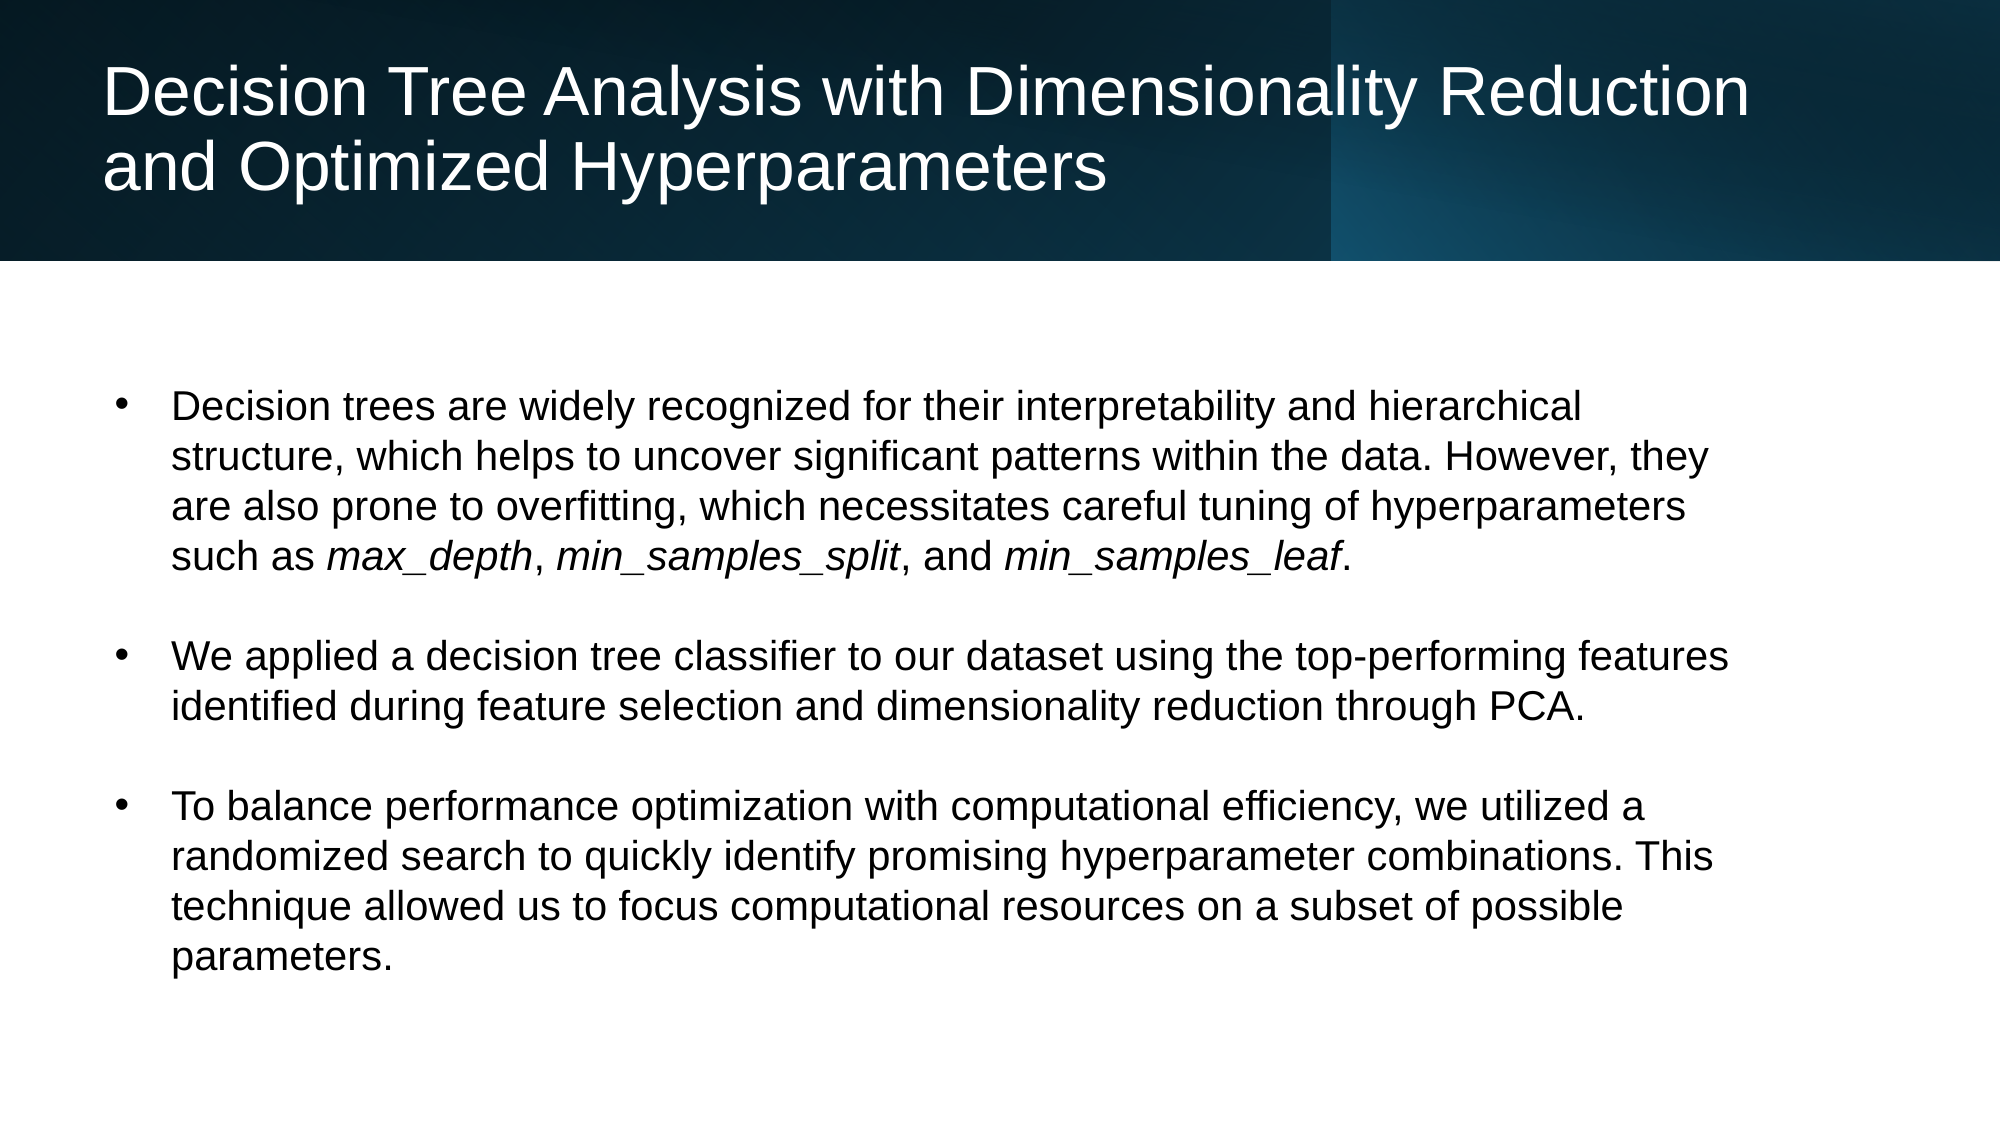

# Decision Tree Analysis with Dimensionality Reduction and Optimized Hyperparameters

Decision trees are widely recognized for their interpretability and hierarchical structure, which helps to uncover significant patterns within the data. However, they are also prone to overfitting, which necessitates careful tuning of hyperparameters such as max_depth, min_samples_split, and min_samples_leaf.

We applied a decision tree classifier to our dataset using the top-performing features identified during feature selection and dimensionality reduction through PCA.

To balance performance optimization with computational efficiency, we utilized a randomized search to quickly identify promising hyperparameter combinations. This technique allowed us to focus computational resources on a subset of possible parameters.